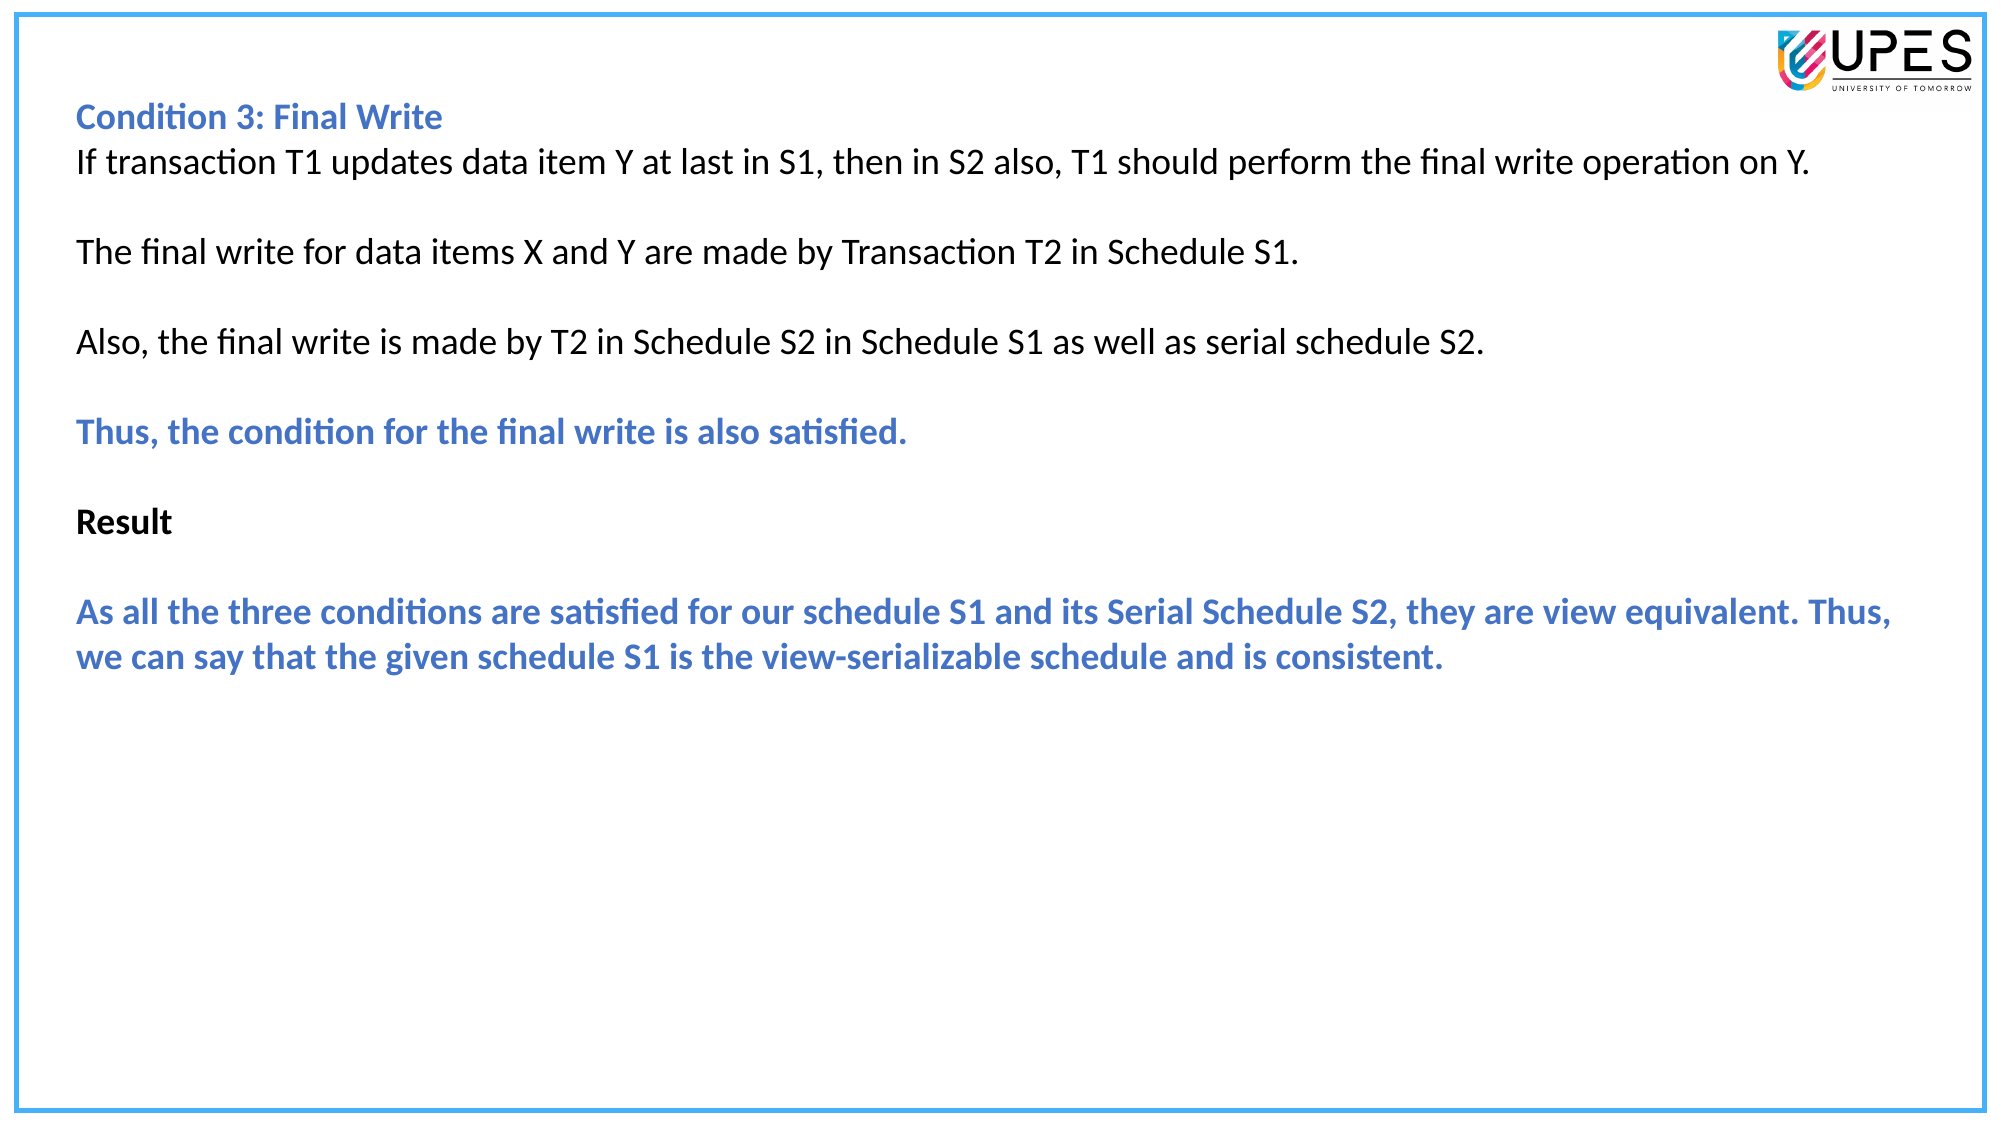

Condition 3: Final Write
If transaction T1 updates data item Y at last in S1, then in S2 also, T1 should perform the final write operation on Y.

The final write for data items X and Y are made by Transaction T2 in Schedule S1.

Also, the final write is made by T2 in Schedule S2 in Schedule S1 as well as serial schedule S2.

Thus, the condition for the final write is also satisfied.

Result

As all the three conditions are satisfied for our schedule S1 and its Serial Schedule S2, they are view equivalent. Thus, we can say that the given schedule S1 is the view-serializable schedule and is consistent.